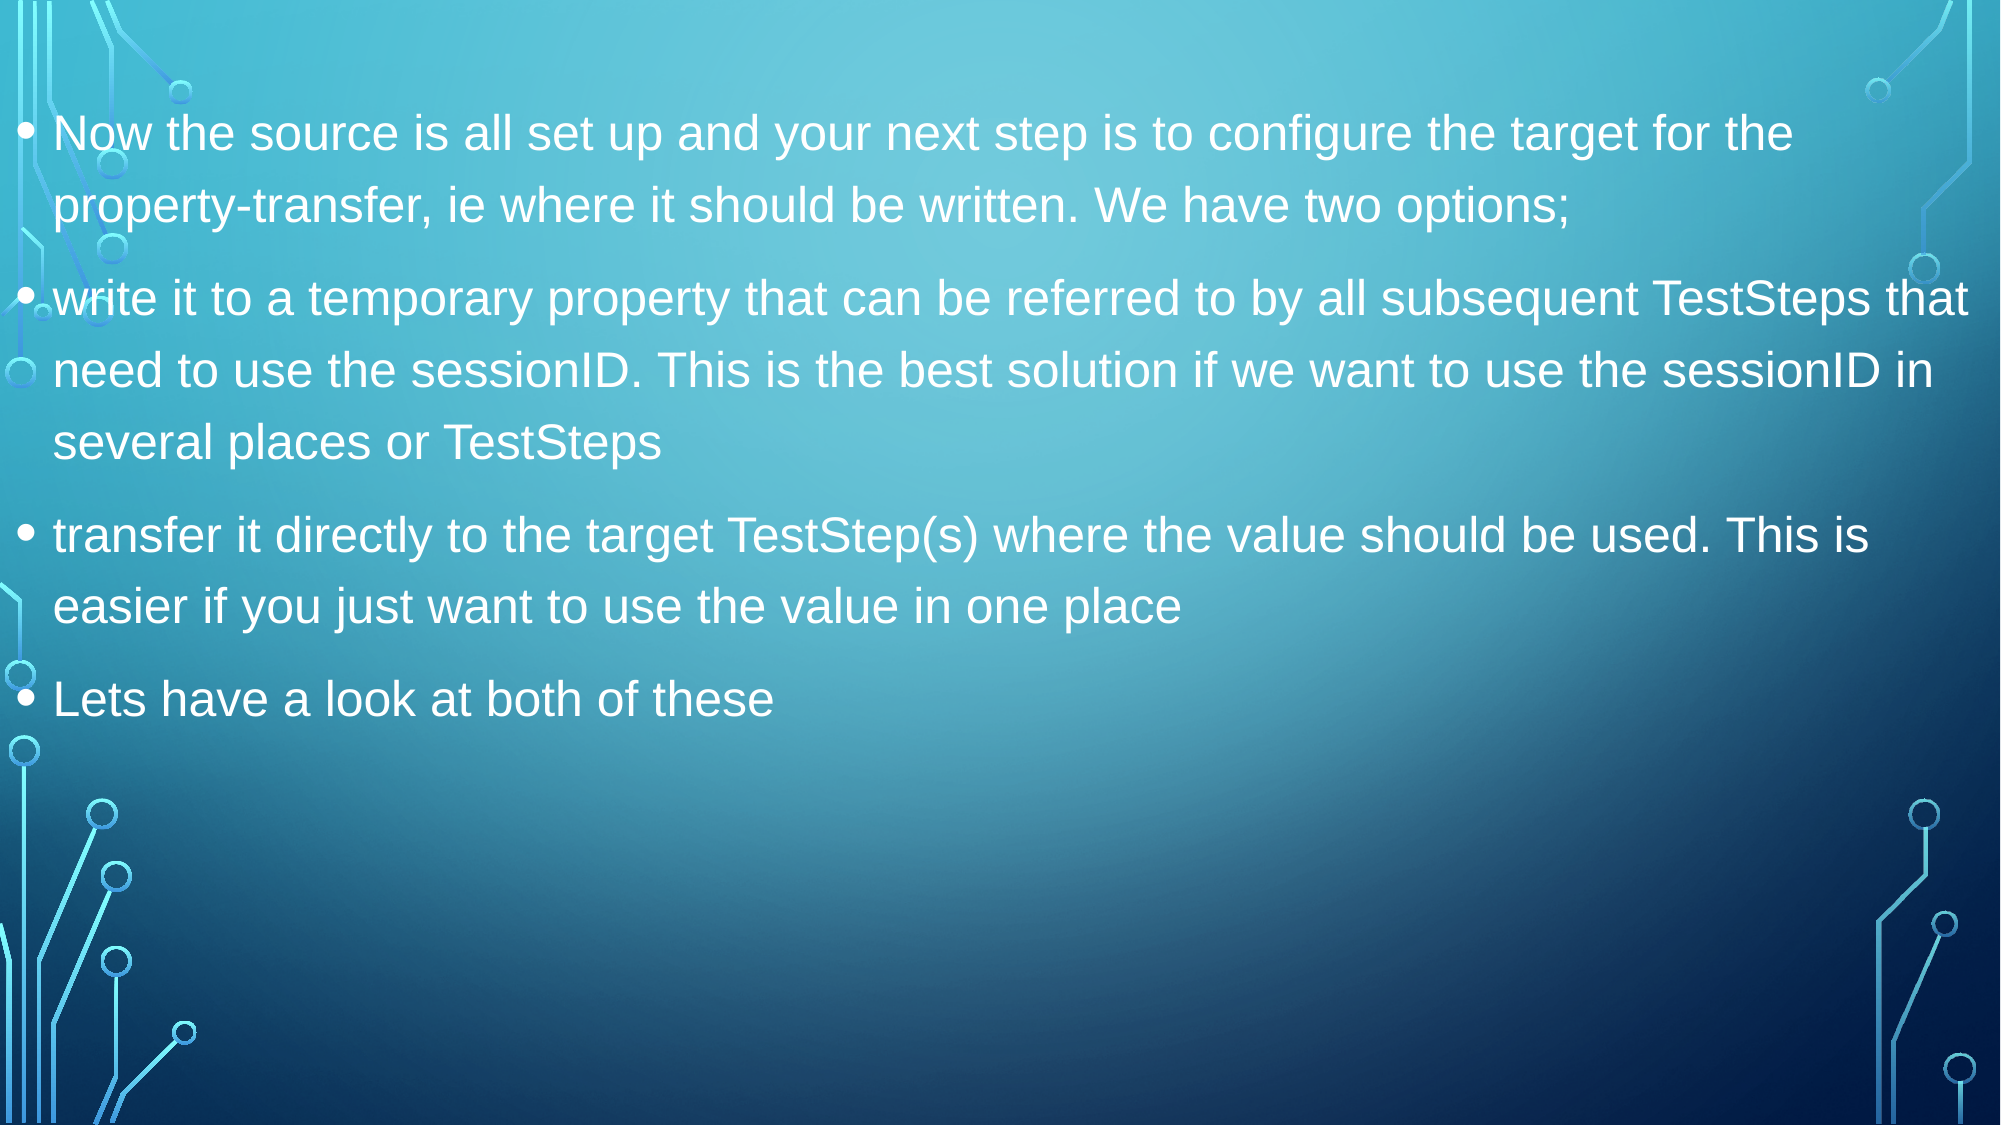

Now the source is all set up and your next step is to configure the target for the property-transfer, ie where it should be written. We have two options;
write it to a temporary property that can be referred to by all subsequent TestSteps that need to use the sessionID. This is the best solution if we want to use the sessionID in several places or TestSteps
transfer it directly to the target TestStep(s) where the value should be used. This is easier if you just want to use the value in one place
Lets have a look at both of these